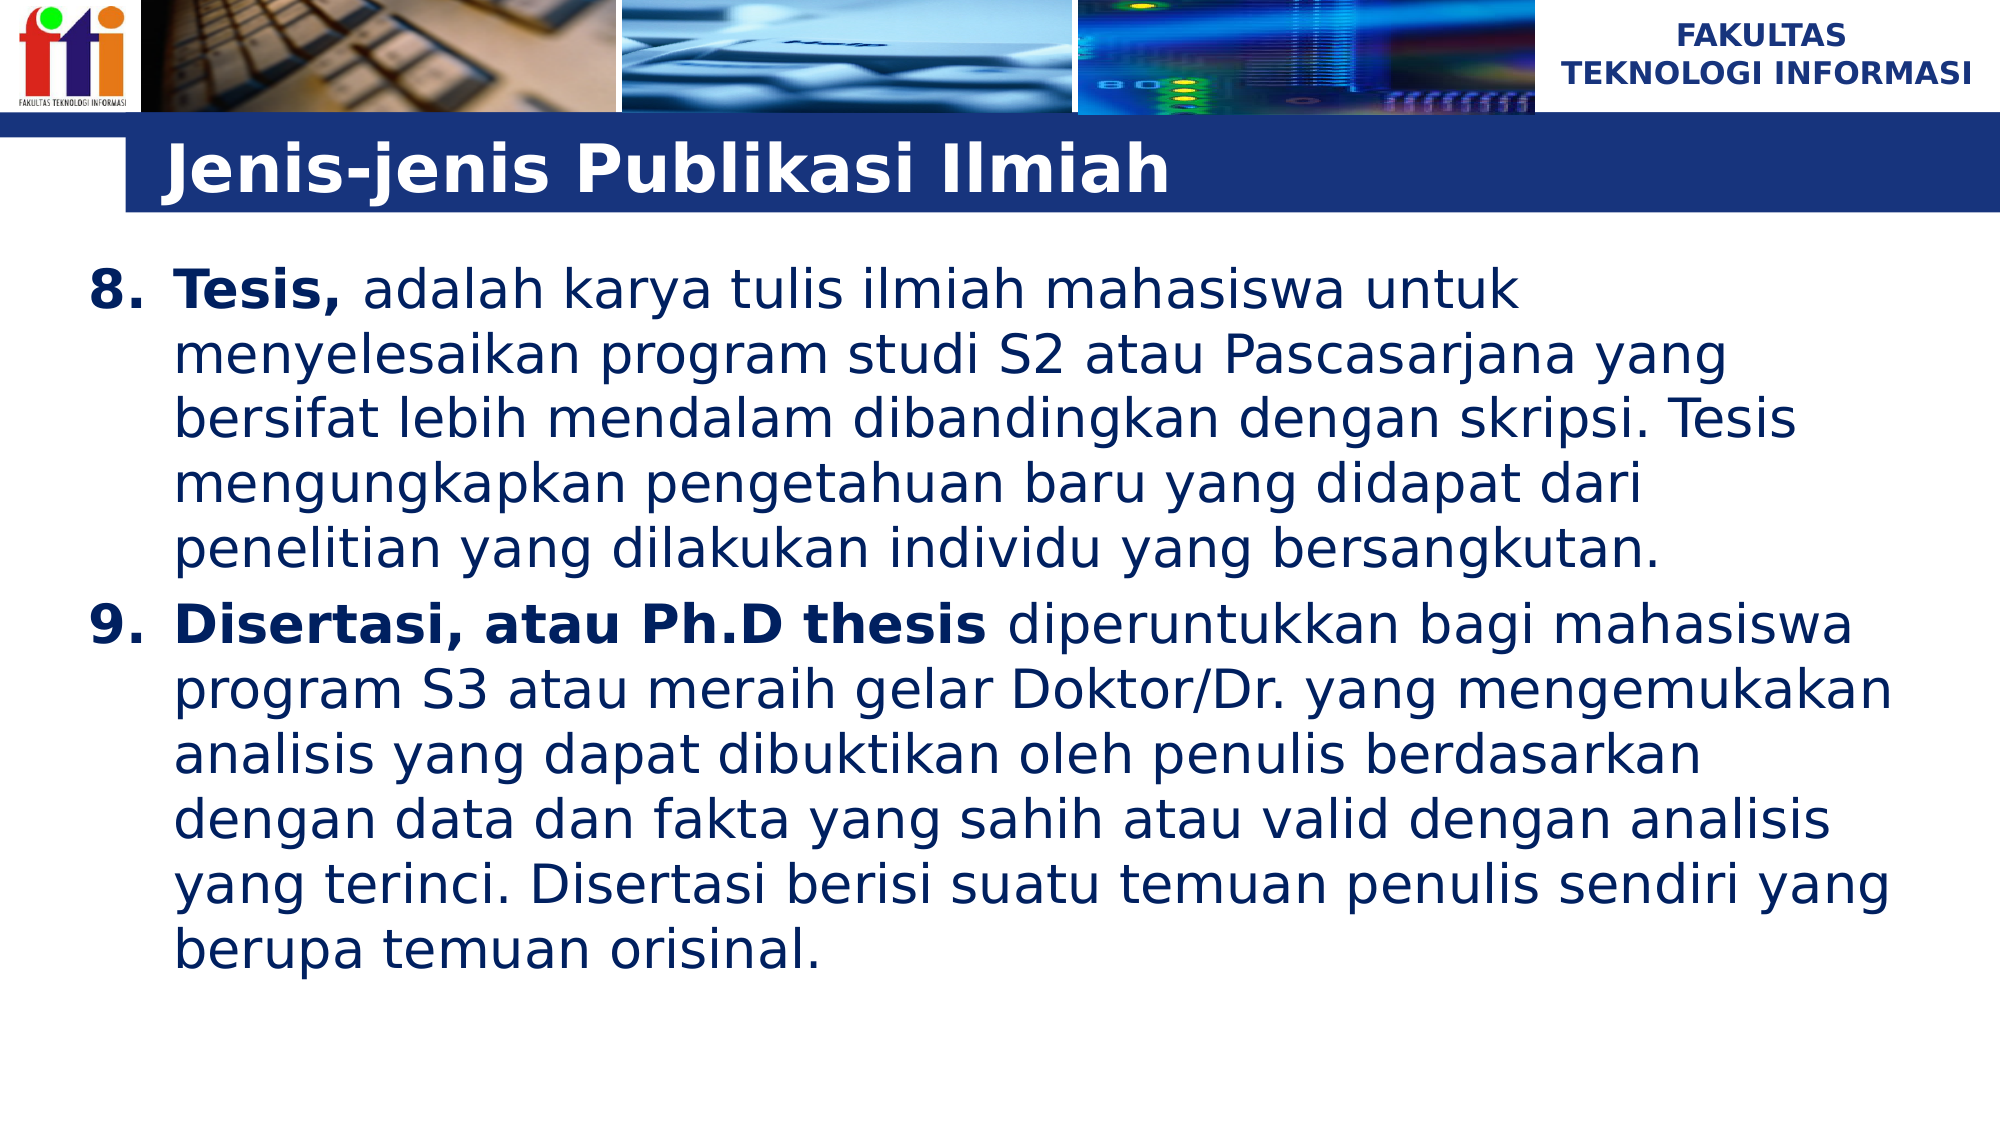

# Jenis-jenis Publikasi Ilmiah
Tesis, adalah karya tulis ilmiah mahasiswa untuk menyelesaikan program studi S2 atau Pascasarjana yang bersifat lebih mendalam dibandingkan dengan skripsi. Tesis mengungkapkan pengetahuan baru yang didapat dari penelitian yang dilakukan individu yang bersangkutan.
Disertasi, atau Ph.D thesis diperuntukkan bagi mahasiswa program S3 atau meraih gelar Doktor/Dr. yang mengemukakan analisis yang dapat dibuktikan oleh penulis berdasarkan dengan data dan fakta yang sahih atau valid dengan analisis yang terinci. Disertasi berisi suatu temuan penulis sendiri yang berupa temuan orisinal.